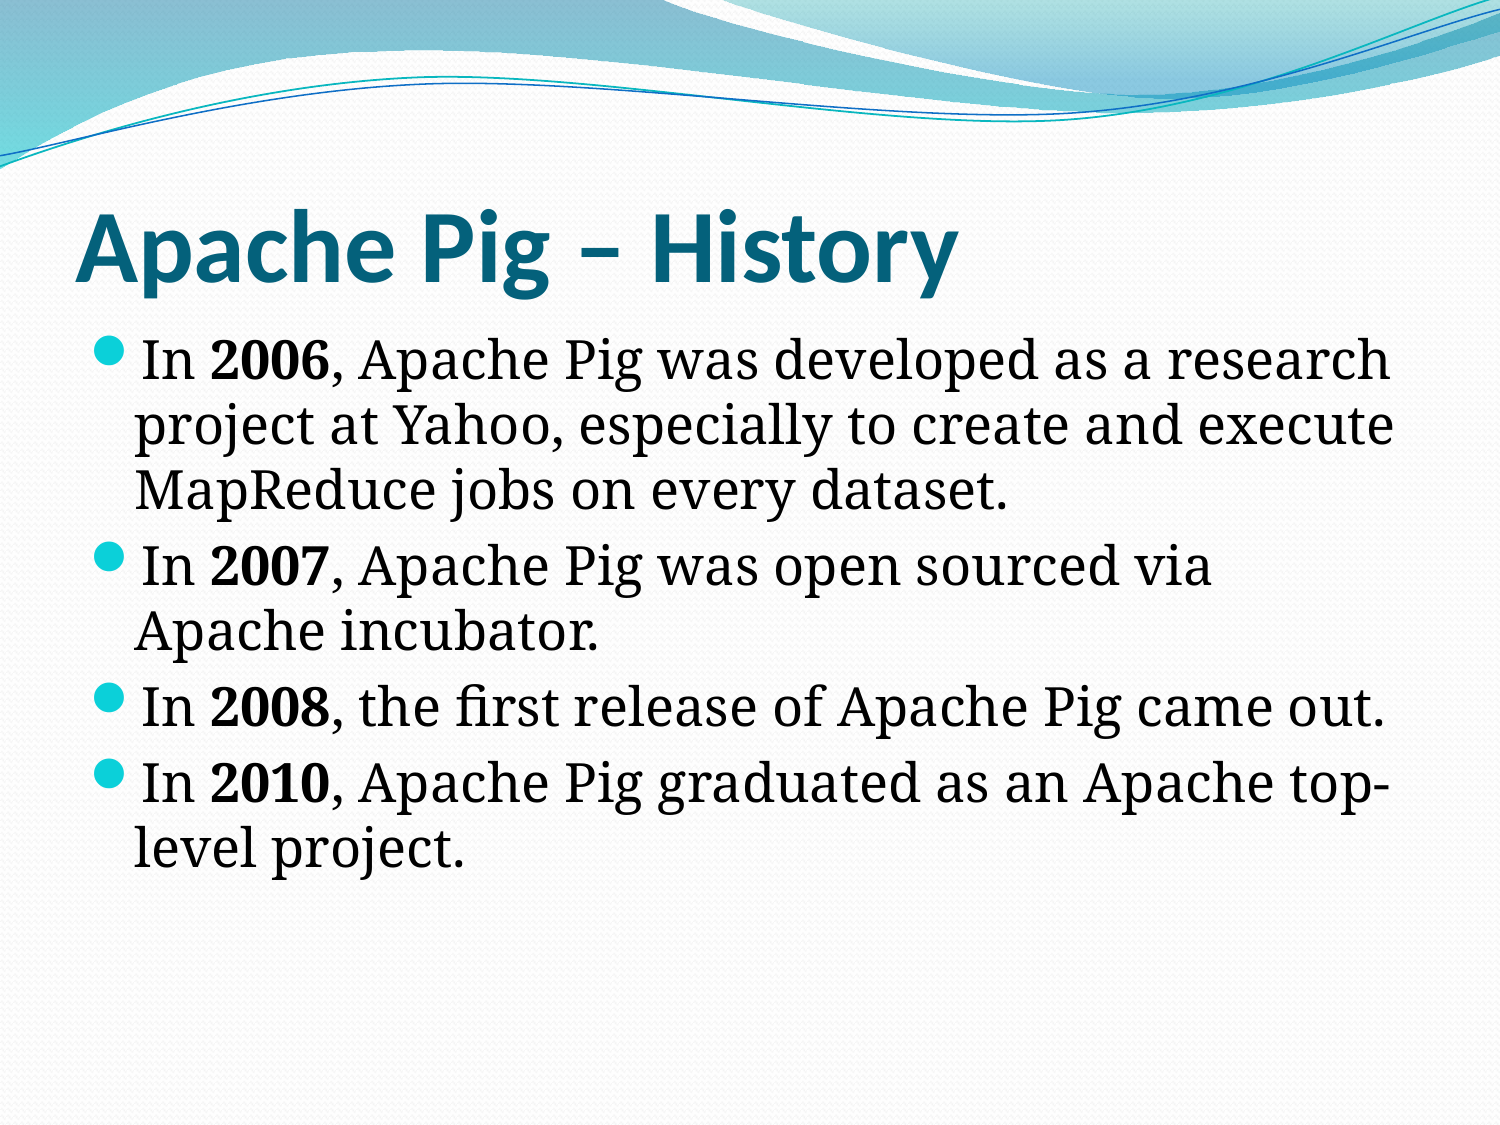

# Apache Pig – History
In 2006, Apache Pig was developed as a research project at Yahoo, especially to create and execute MapReduce jobs on every dataset.
In 2007, Apache Pig was open sourced via Apache incubator.
In 2008, the first release of Apache Pig came out.
In 2010, Apache Pig graduated as an Apache top-level project.